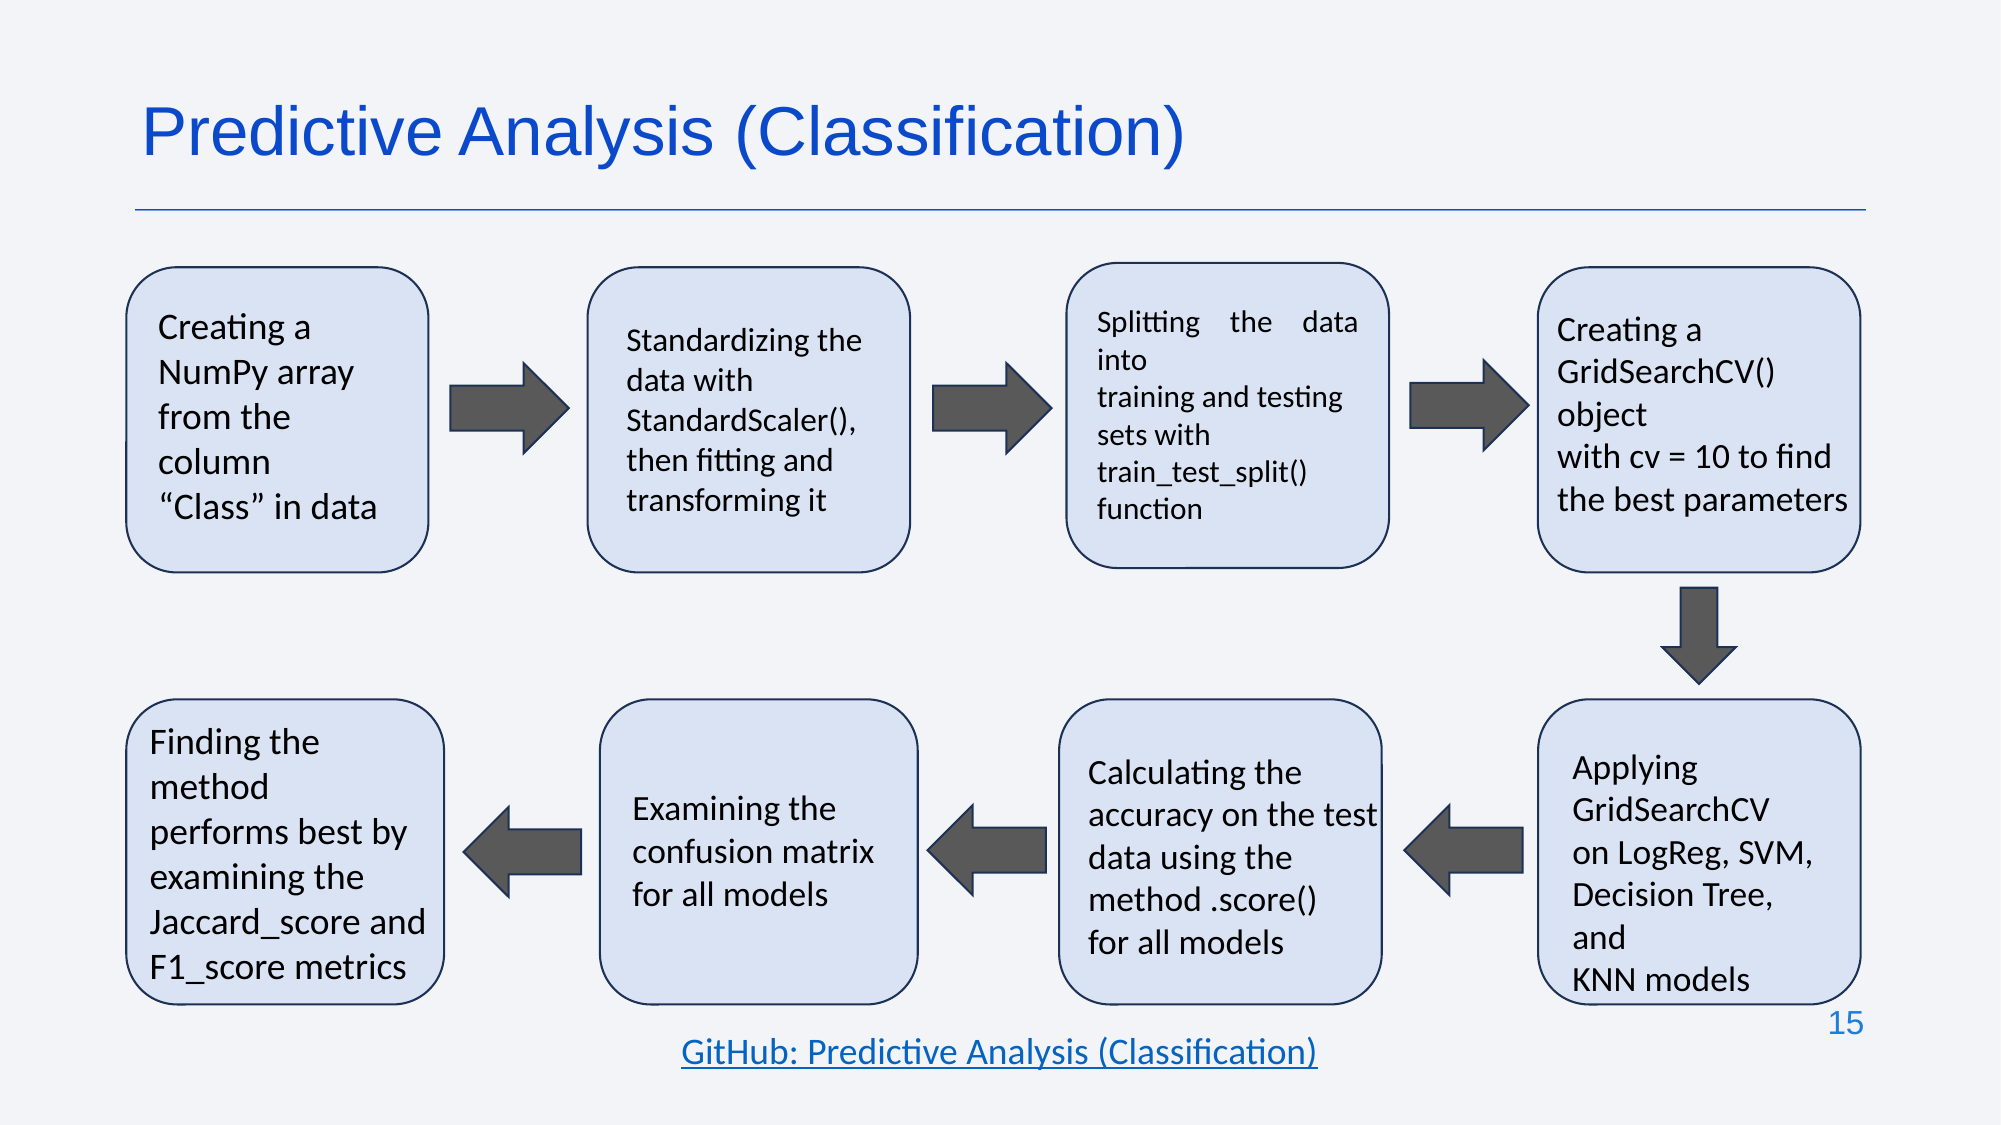

Predictive Analysis (Classification)

Creating a NumPy array from the column “Class” in data
Splitting the data into
training and testing
sets with
train_test_split()
function
Creating a
GridSearchCV() object
with cv = 10 to find
the best parameters
Standardizing the data with StandardScaler(), then fitting and transforming it

Finding the method
performs best by
examining the
Jaccard_score and
F1_score metrics
Applying
GridSearchCV
on LogReg, SVM,
Decision Tree, and
KNN models
Calculating the
accuracy on the test
data using the
method .score()
for all models
Examining the
confusion matrix
for all models

15
GitHub: Predictive Analysis (Classification)